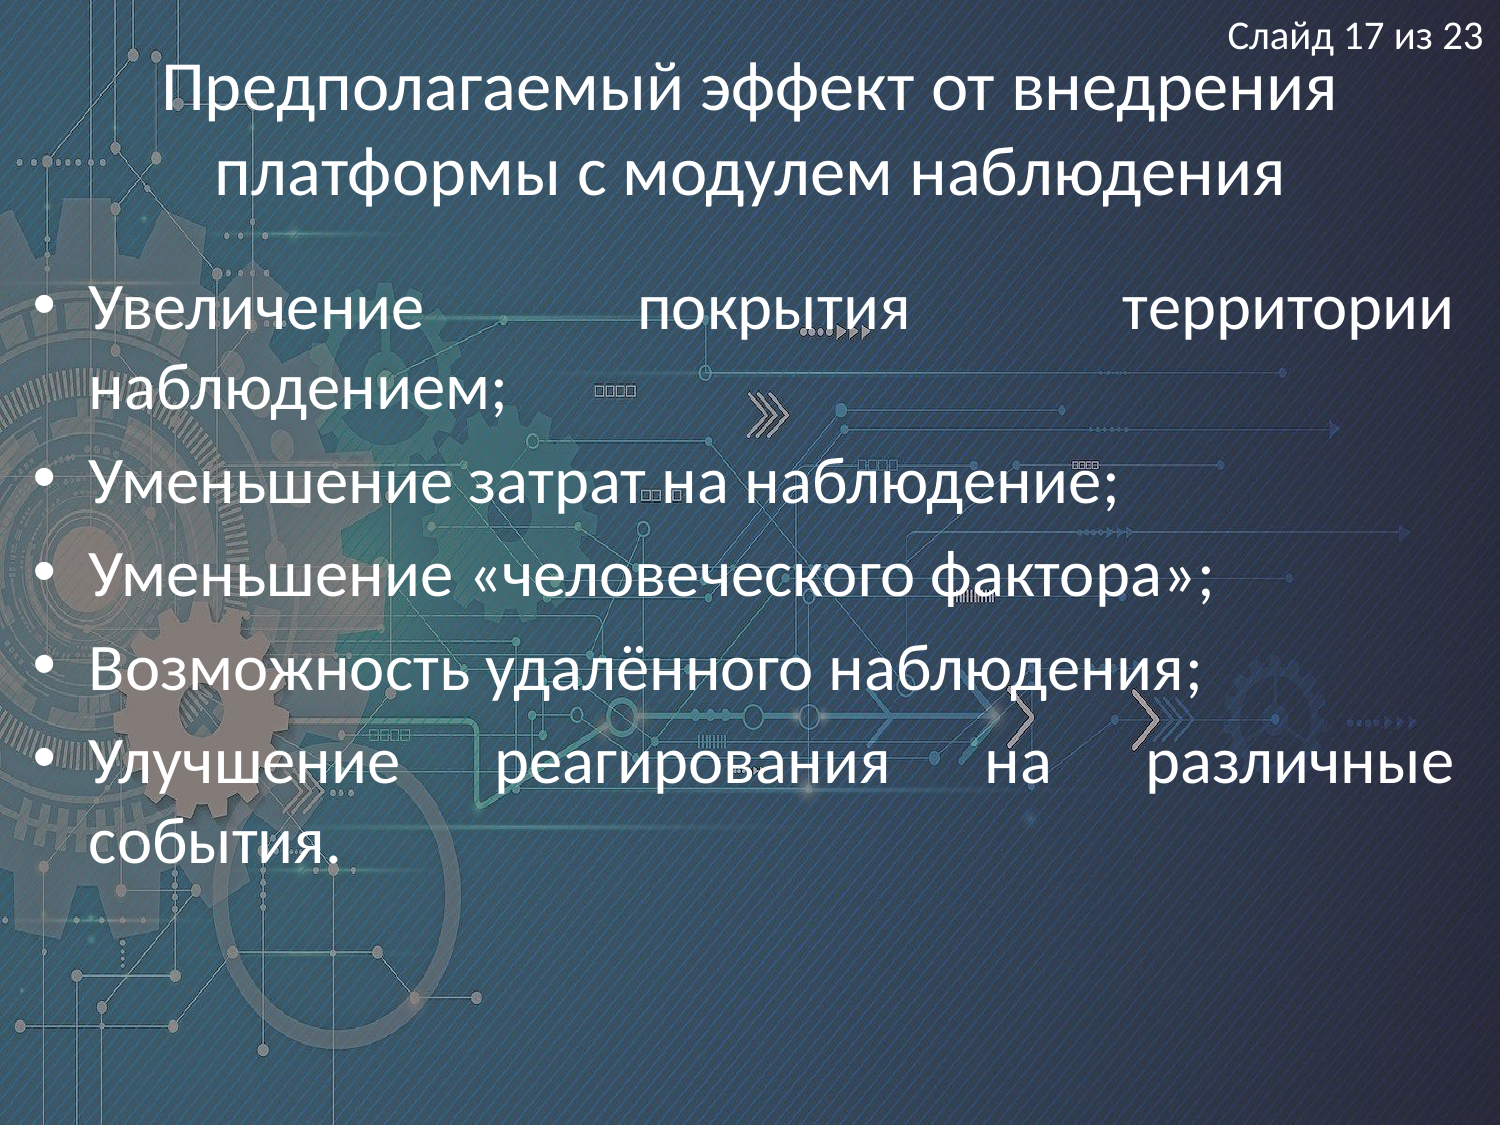

Слайд 17 из 23
# Предполагаемый эффект от внедрения платформы с модулем наблюдения
Увеличение покрытия территории наблюдением;
Уменьшение затрат на наблюдение;
Уменьшение «человеческого фактора»;
Возможность удалённого наблюдения;
Улучшение реагирования на различные события.